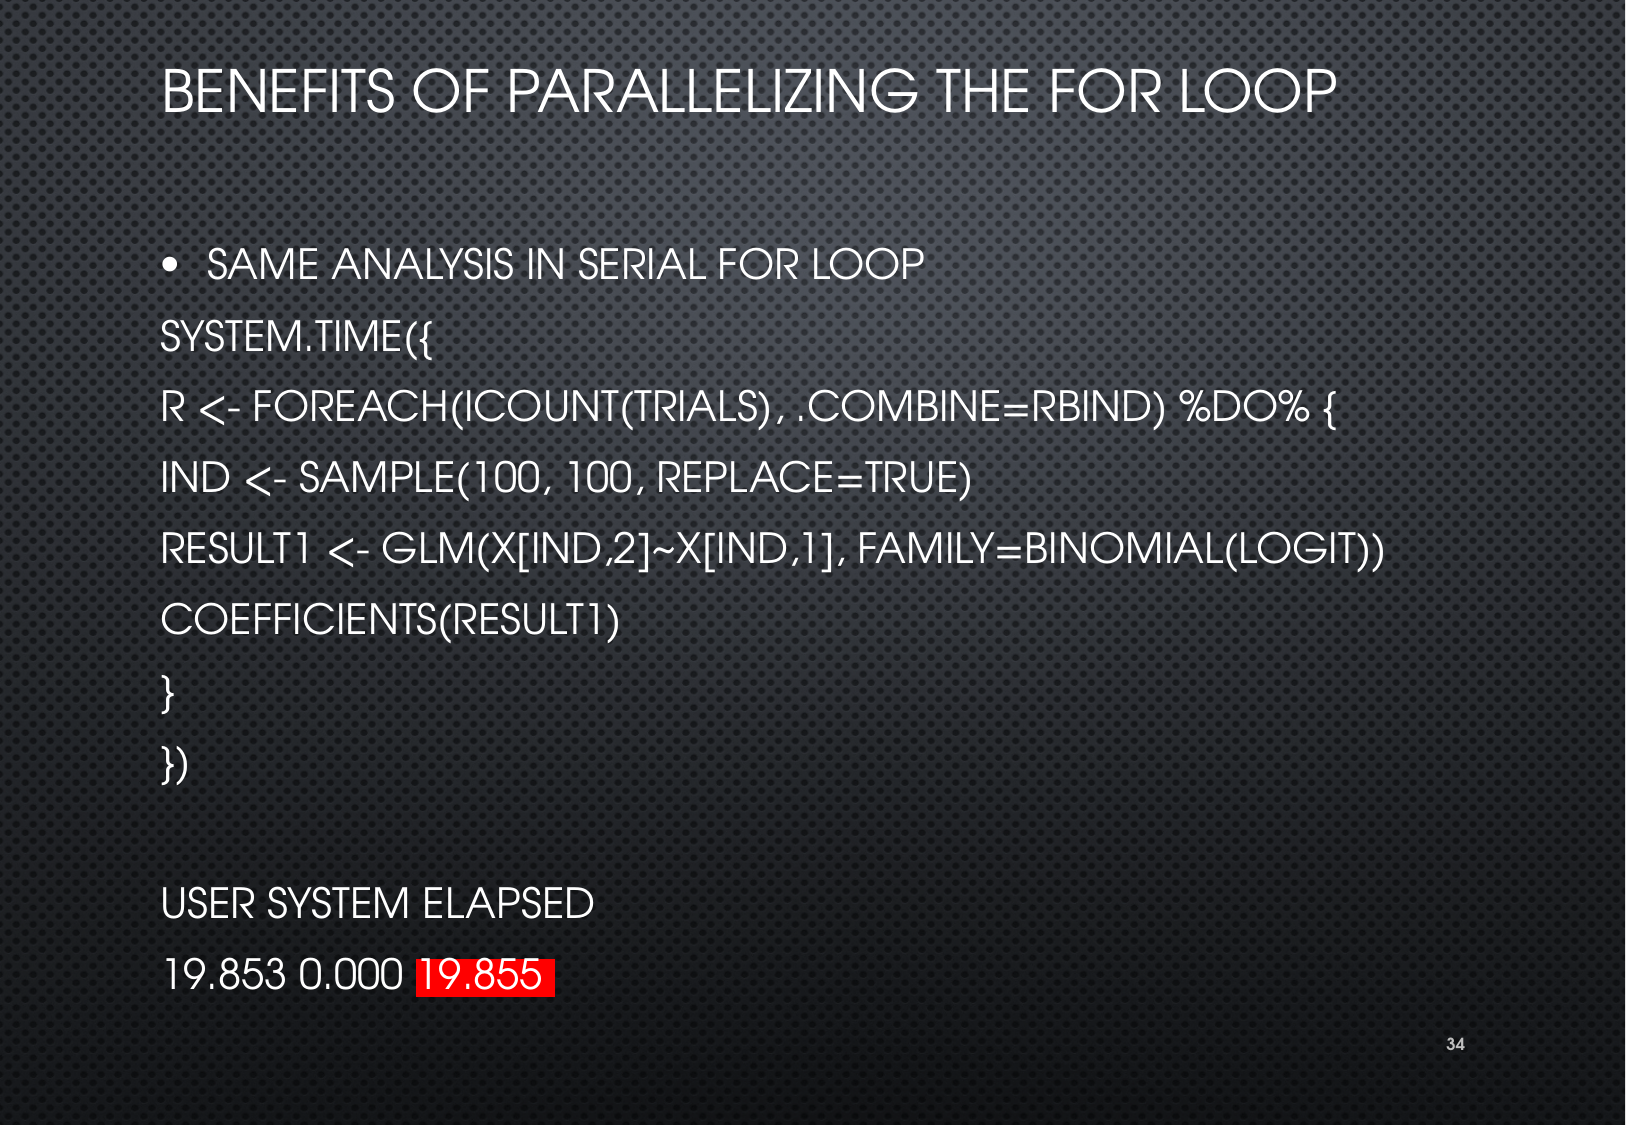

# Benefits of Parallelizing the for loop
same analysis in serial for loop
system.time({
r <- foreach(icount(trials), .combine=rbind) %do% {
ind <- sample(100, 100, replace=TRUE)
result1 <- glm(x[ind,2]~x[ind,1], family=binomial(logit))
coefficients(result1)
}
})

user system elapsed
19.853 0.000 19.855
34